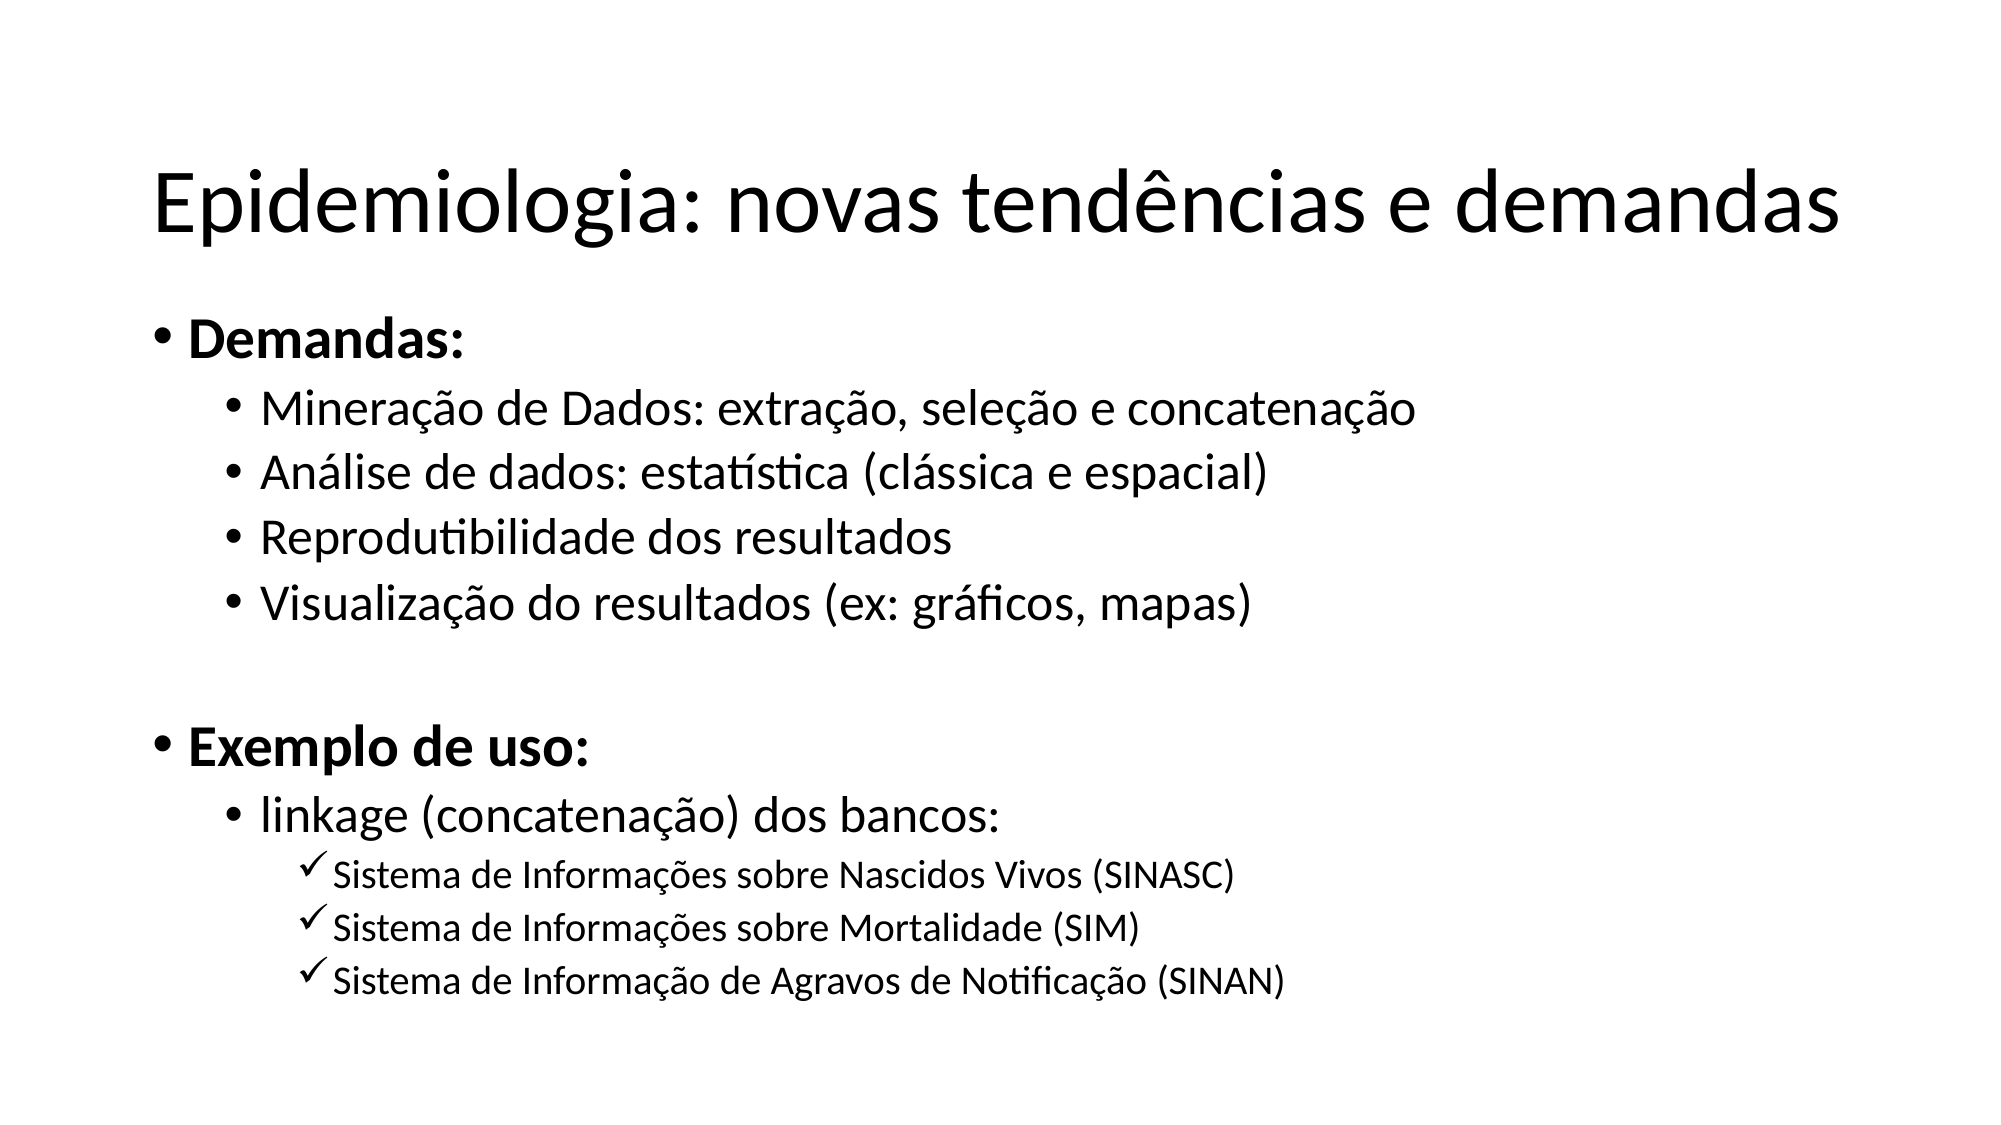

# Epidemiologia: novas tendências e demandas
Demandas:
Mineração de Dados: extração, seleção e concatenação
Análise de dados: estatística (clássica e espacial)
Reprodutibilidade dos resultados
Visualização do resultados (ex: gráficos, mapas)

Exemplo de uso:
linkage (concatenação) dos bancos:
Sistema de Informações sobre Nascidos Vivos (SINASC)
Sistema de Informações sobre Mortalidade (SIM)
Sistema de Informação de Agravos de Notificação (SINAN)